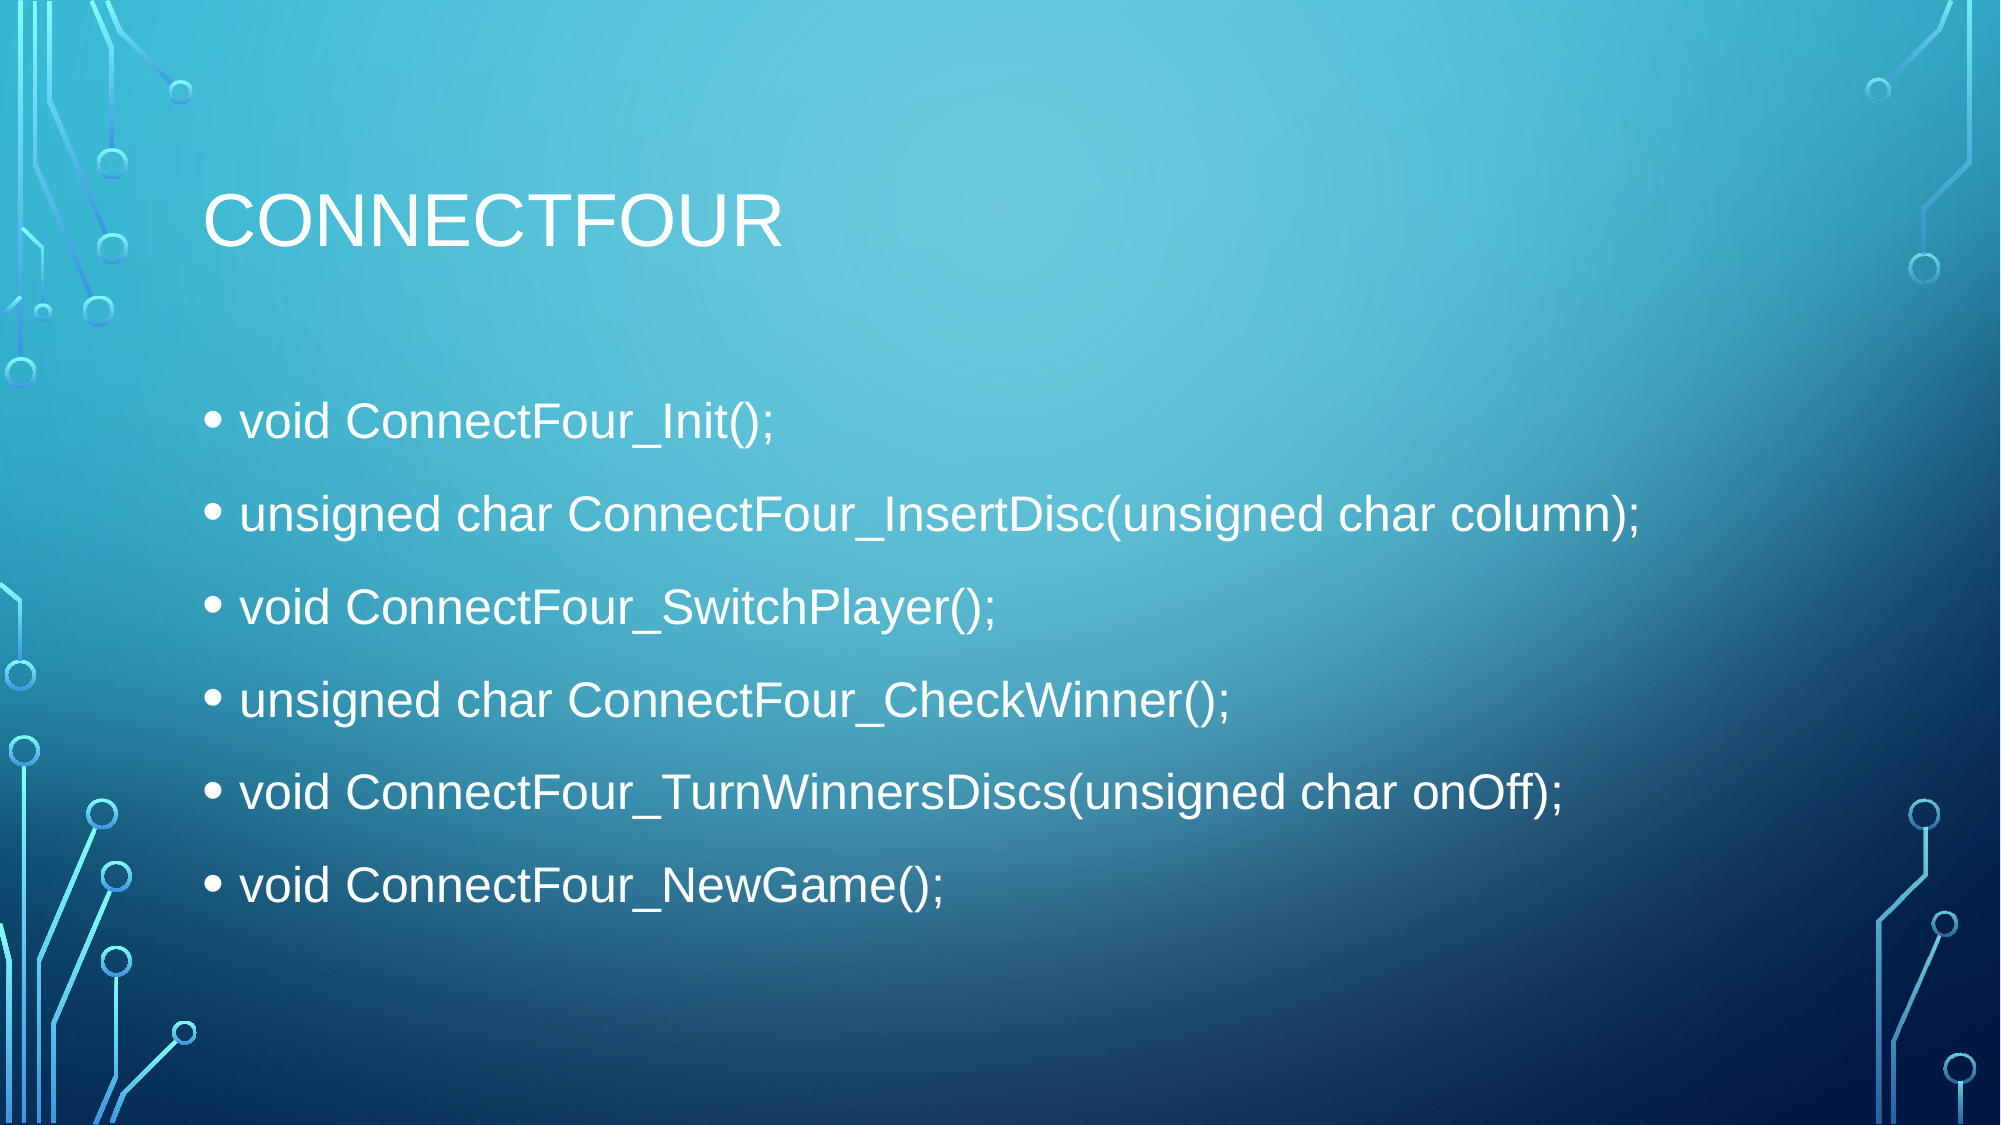

# CONNECTFOUR
void ConnectFour_Init();
unsigned char ConnectFour_InsertDisc(unsigned char column);
void ConnectFour_SwitchPlayer();
unsigned char ConnectFour_CheckWinner();
void ConnectFour_TurnWinnersDiscs(unsigned char onOff);
void ConnectFour_NewGame();